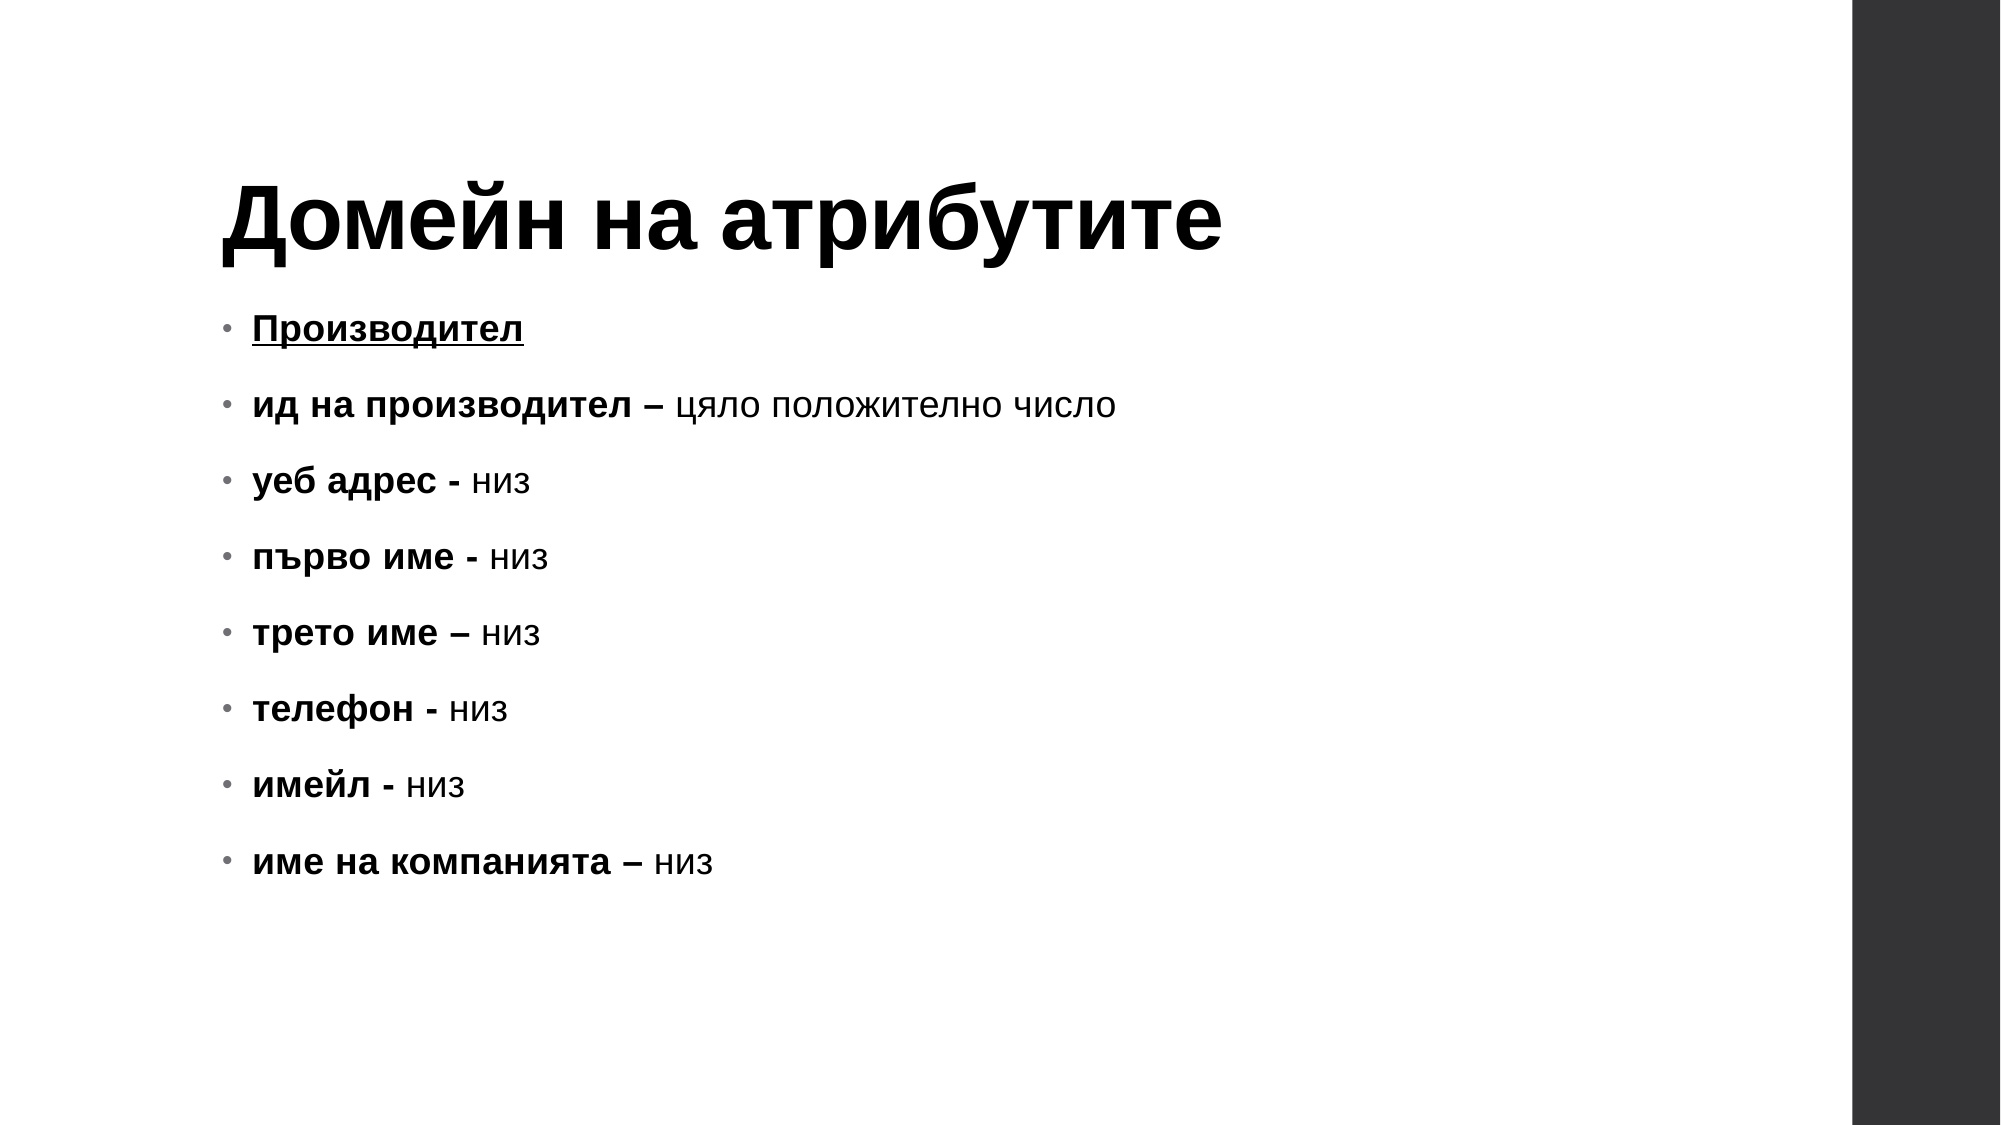

# Домейн на атрибутите
Производител
ид на производител – цяло положително число
уеб адрес - низ
първо име - низ
трето име – низ
телефон - низ
имейл - низ
име на компанията – низ